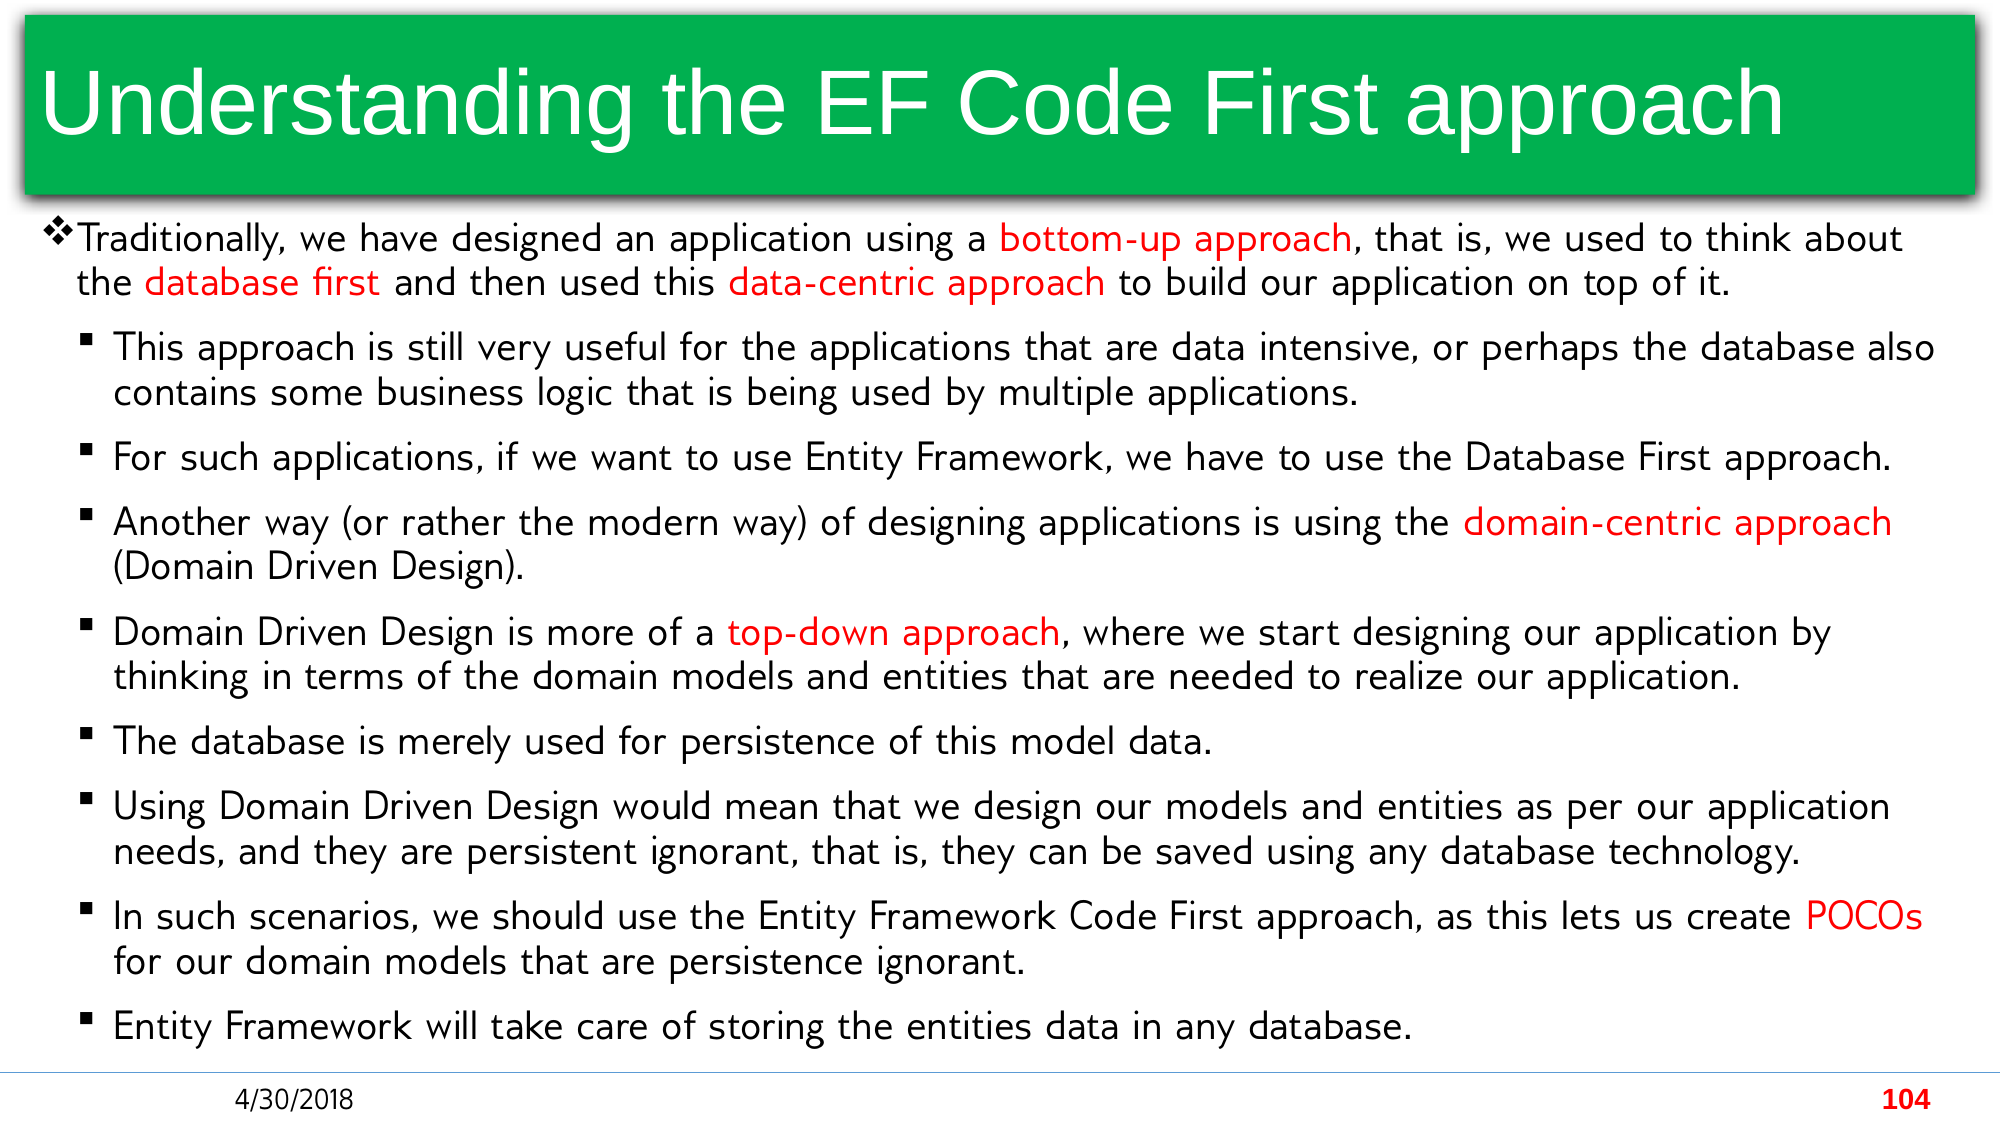

# Understanding the EF Code First approach
Traditionally, we have designed an application using a bottom-up approach, that is, we used to think about the database first and then used this data-centric approach to build our application on top of it.
This approach is still very useful for the applications that are data intensive, or perhaps the database also contains some business logic that is being used by multiple applications.
For such applications, if we want to use Entity Framework, we have to use the Database First approach.
Another way (or rather the modern way) of designing applications is using the domain-centric approach (Domain Driven Design).
Domain Driven Design is more of a top-down approach, where we start designing our application by thinking in terms of the domain models and entities that are needed to realize our application.
The database is merely used for persistence of this model data.
Using Domain Driven Design would mean that we design our models and entities as per our application needs, and they are persistent ignorant, that is, they can be saved using any database technology.
In such scenarios, we should use the Entity Framework Code First approach, as this lets us create POCOs for our domain models that are persistence ignorant.
Entity Framework will take care of storing the entities data in any database.
4/30/2018
104